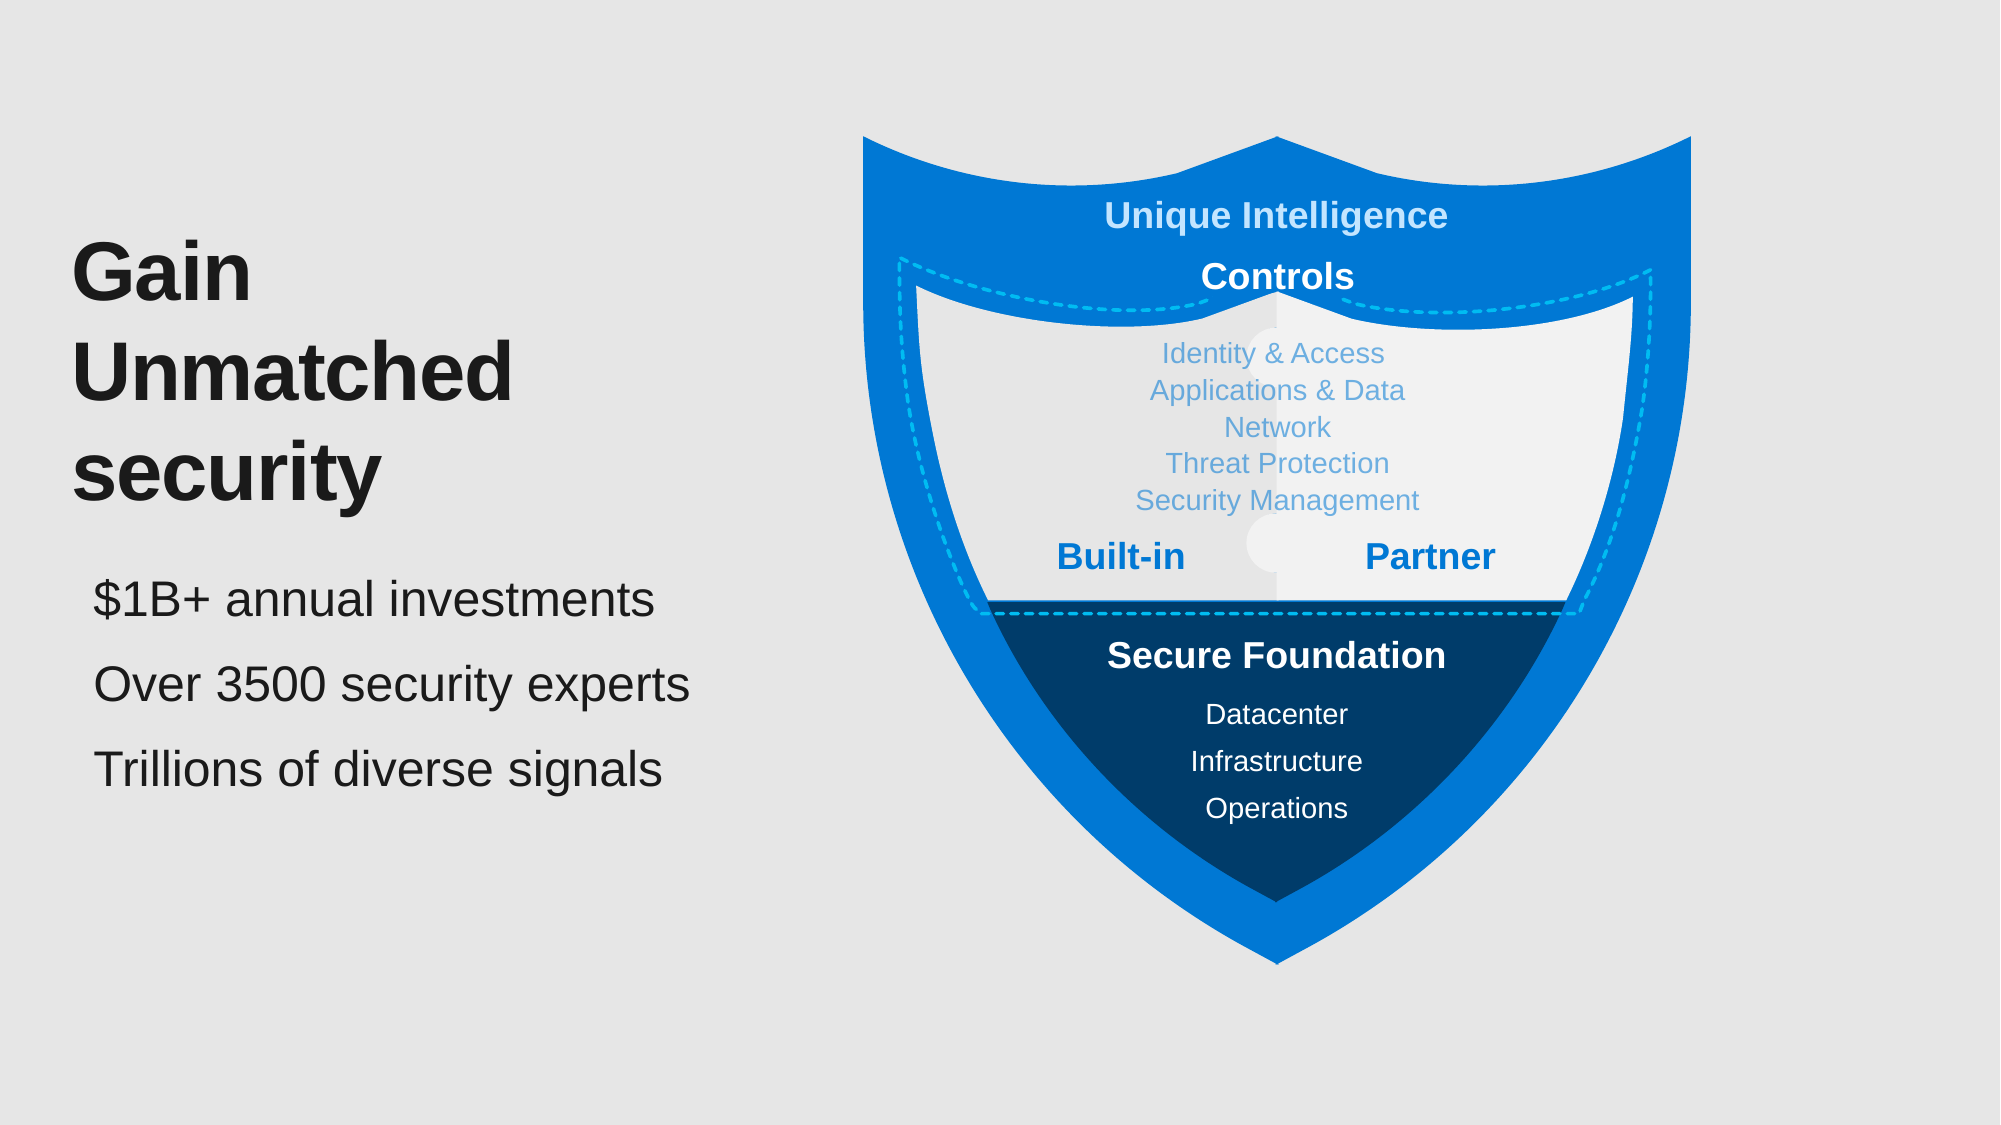

Unique Intelligence
Gain Unmatched security

Controls

Identity & Access
Applications & Data
Network
Threat Protection
Security Management
Built-in
Partner
$1B+ annual investments
Over 3500 security experts
Trillions of diverse signals

Secure Foundation
Datacenter
Infrastructure
Operations